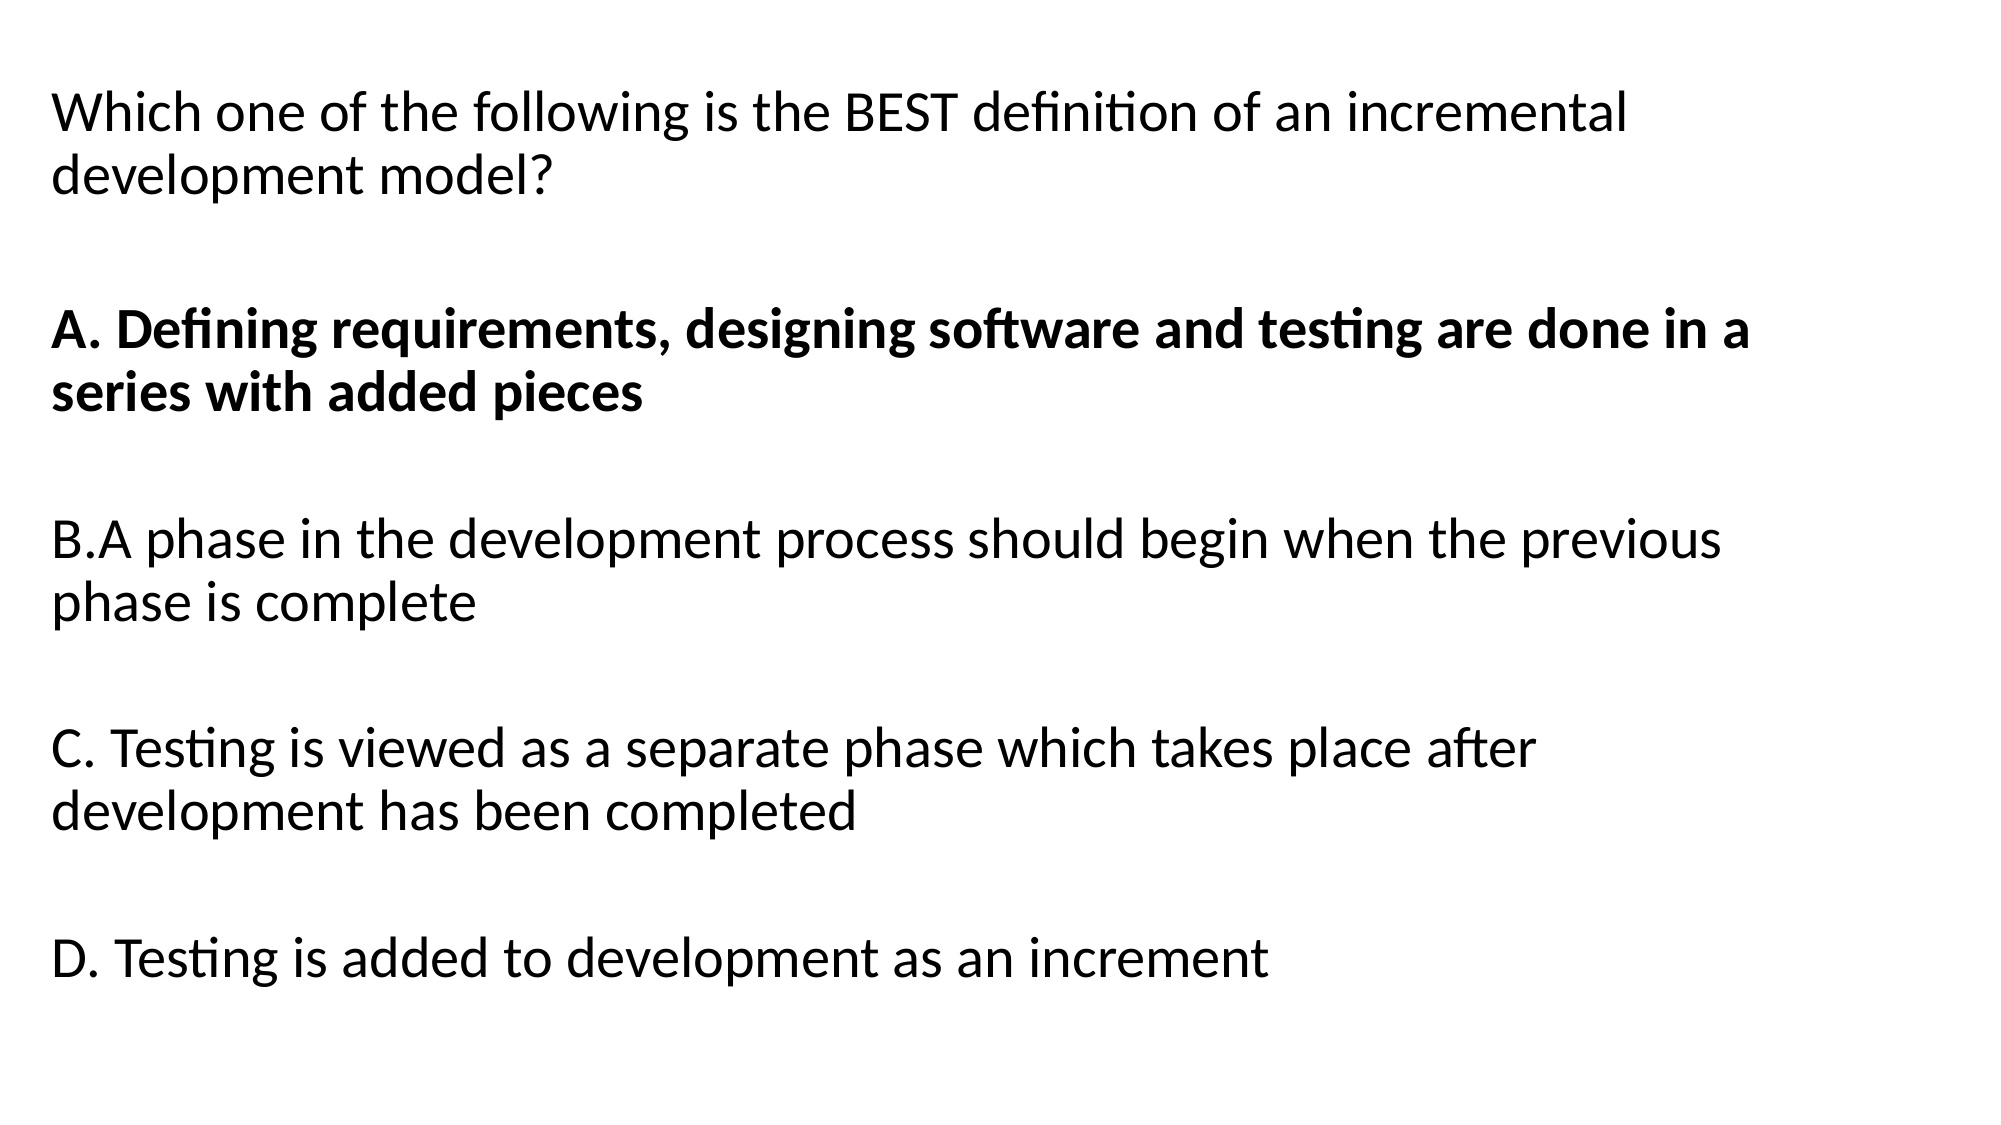

Which one of the following is the BEST definition of an incremental development model?
A. Defining requirements, designing software and testing are done in a series with added pieces
B.A phase in the development process should begin when the previous phase is complete
C. Testing is viewed as a separate phase which takes place after development has been completed
D. Testing is added to development as an increment